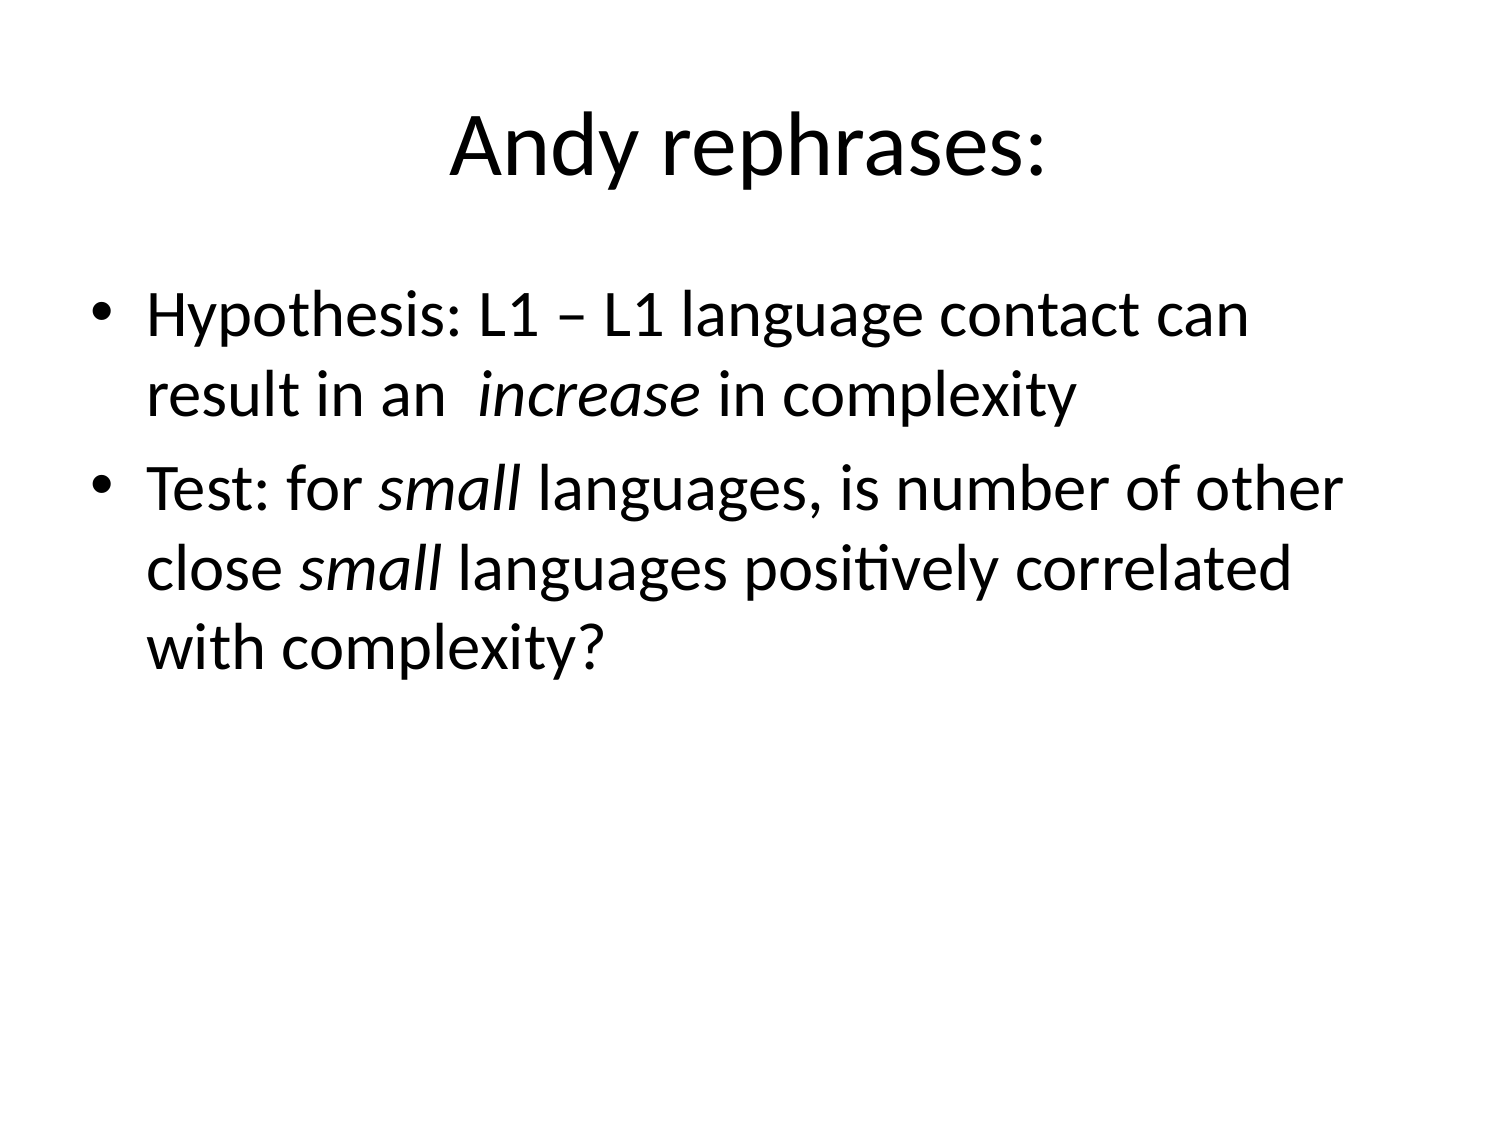

# Andy rephrases:
Hypothesis: L1 – L1 language contact can result in an  increase in complexity
Test: for small languages, is number of other close small languages positively correlated with complexity?